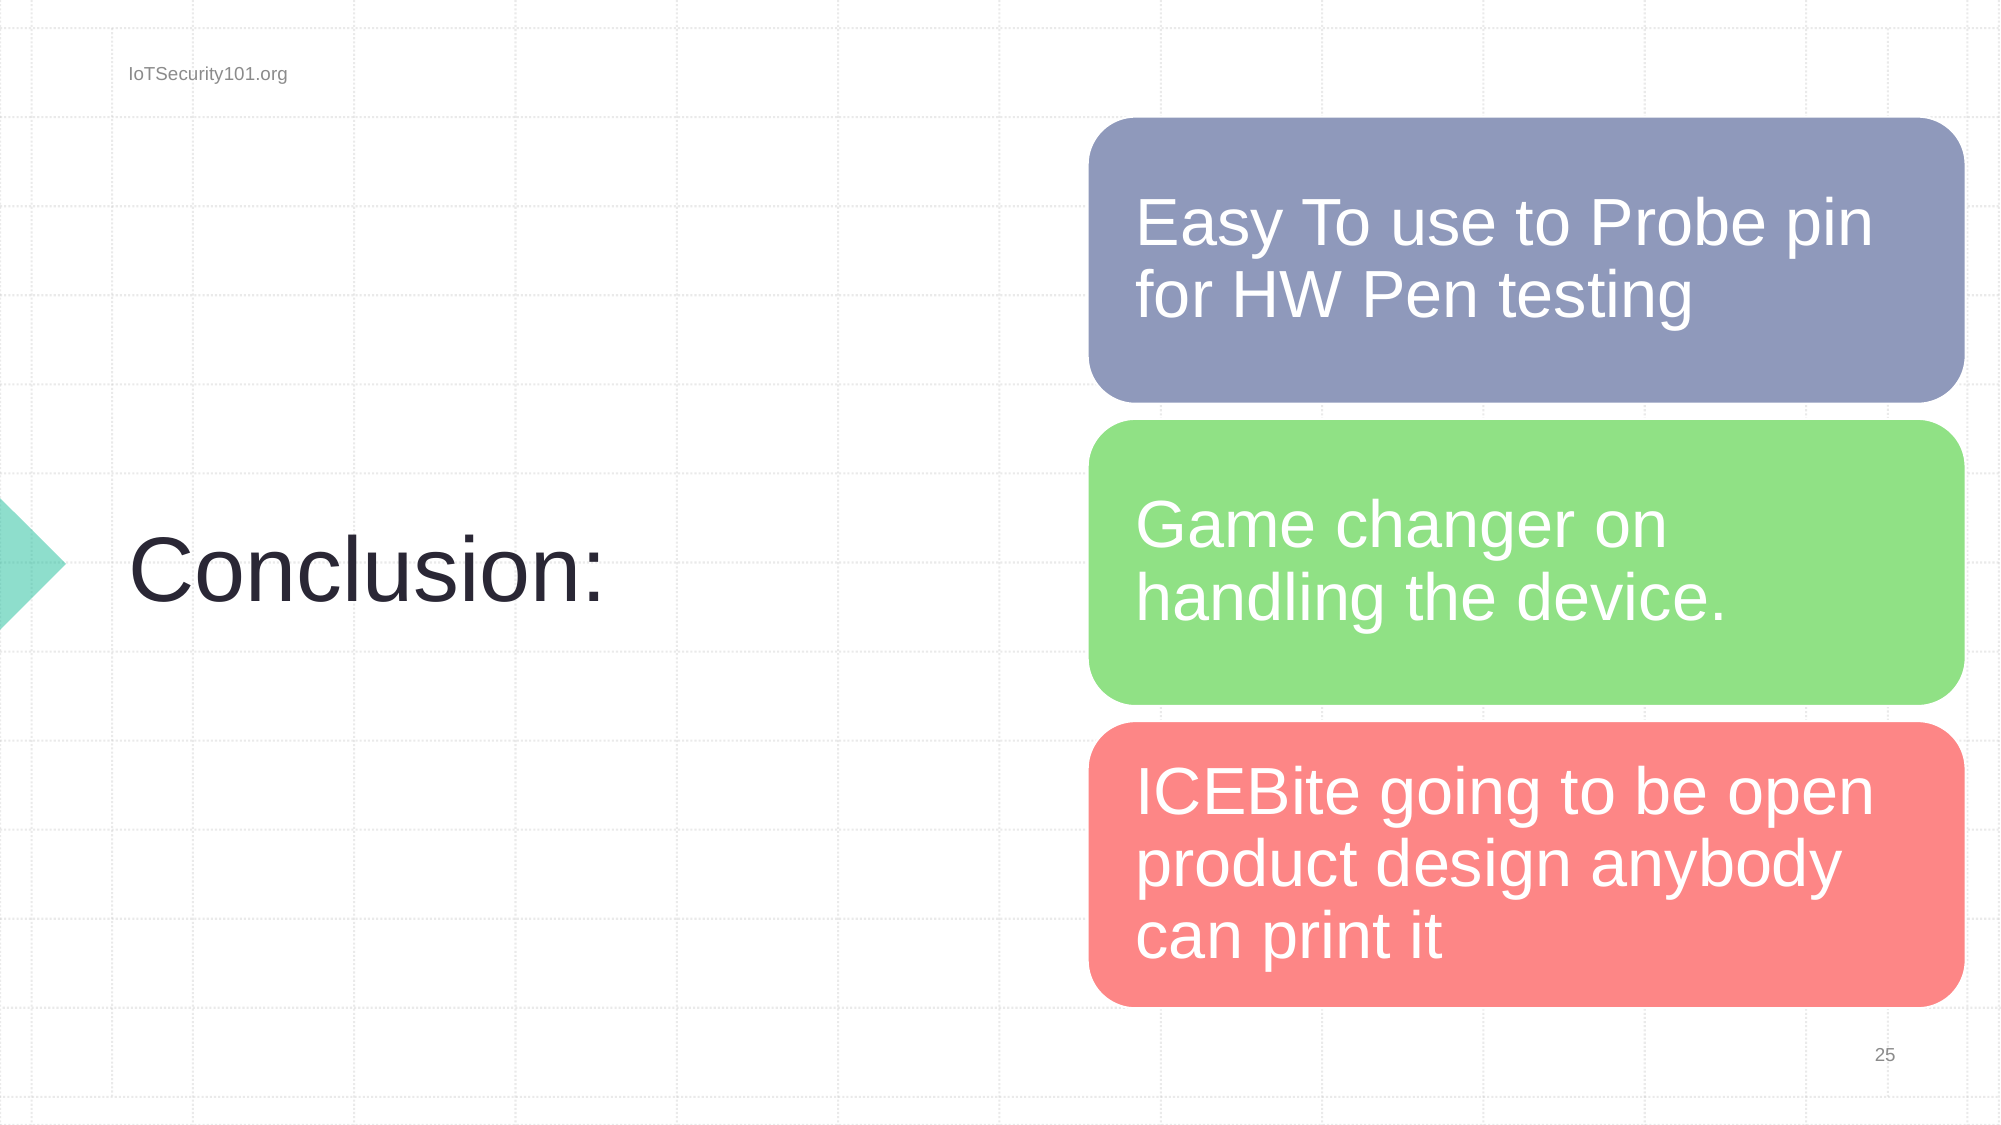

IoTSecurity101.org
Easy To use to Probe pin for HW Pen testing
Game changer on handling the device.
ICEBite going to be open product design anybody can print it
# Conclusion:

25